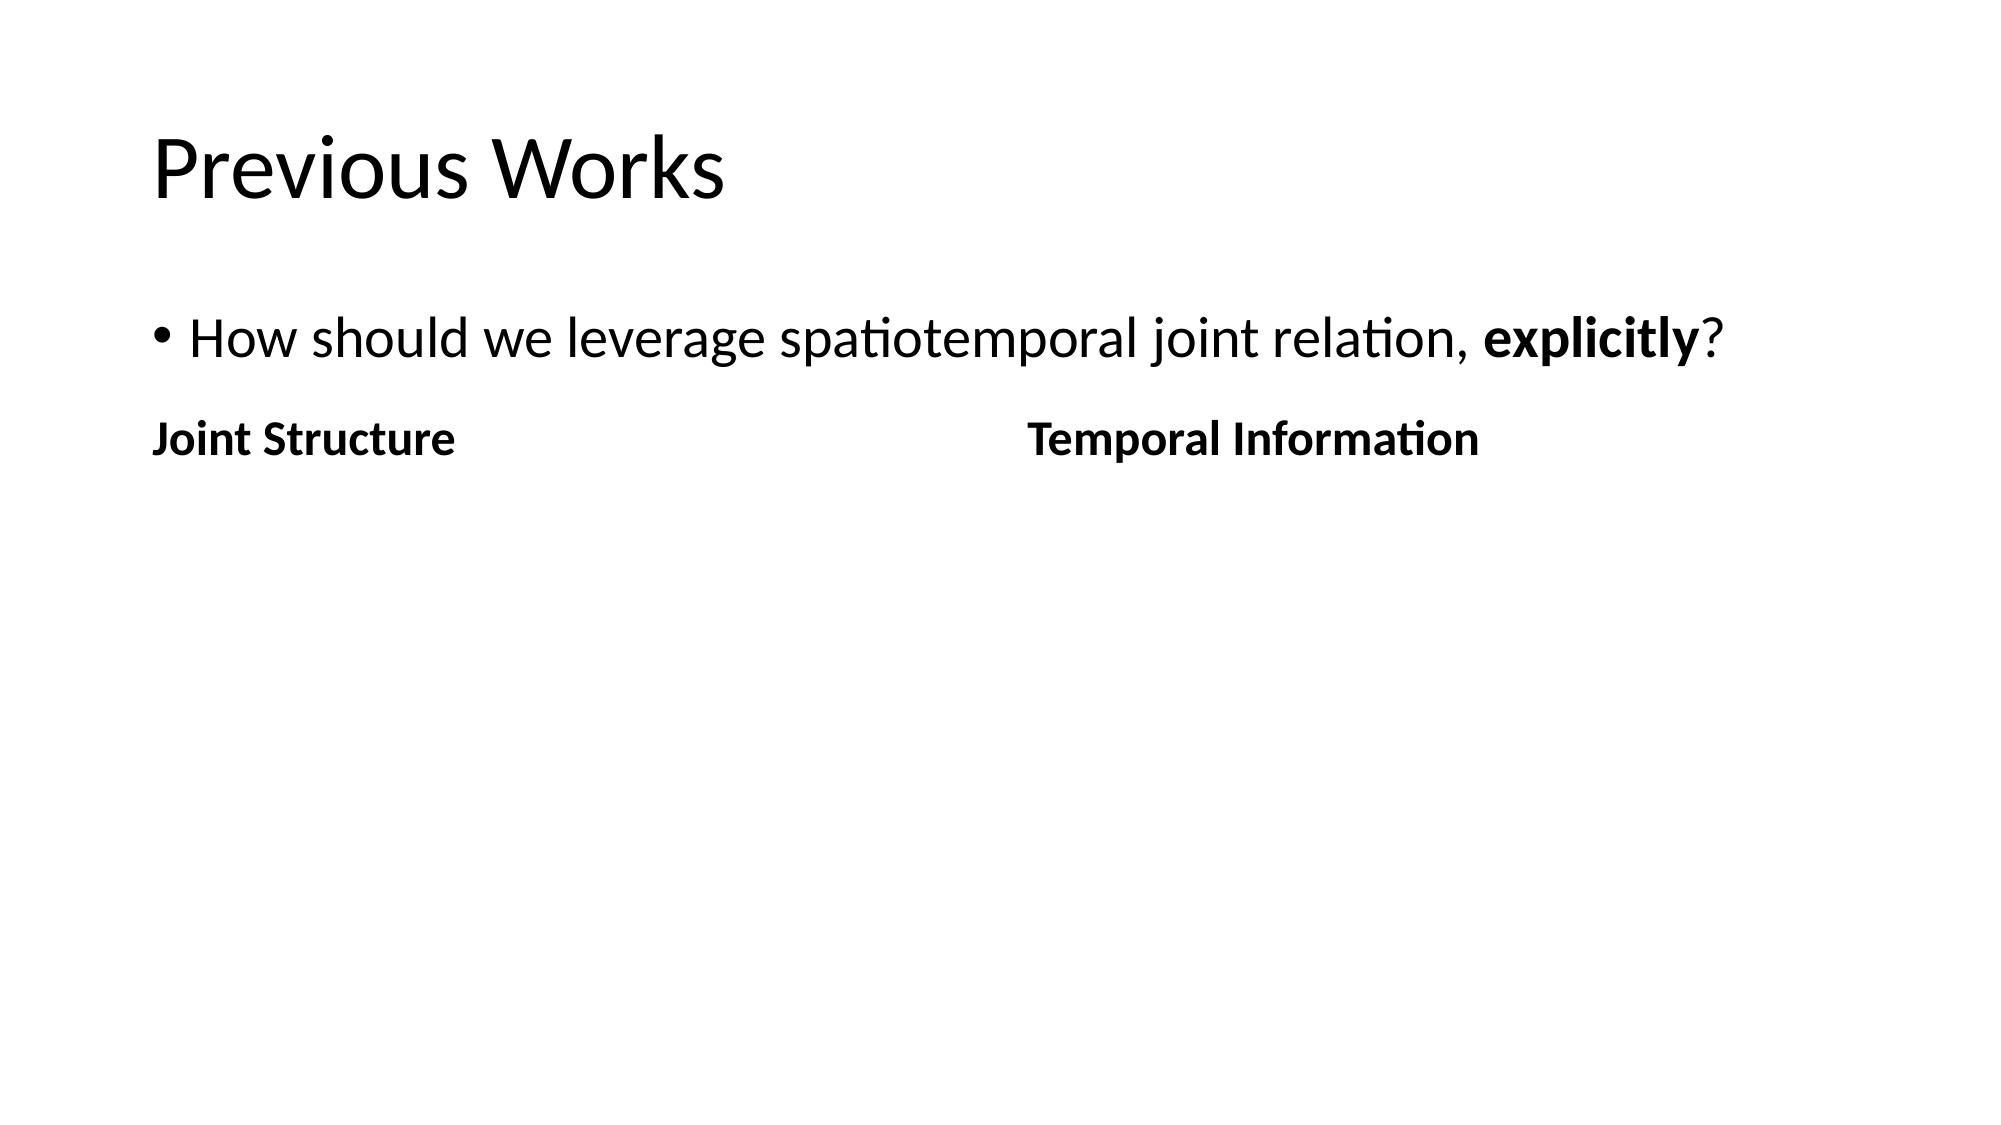

# Previous Works
How should we leverage spatiotemporal joint relation, explicitly?
Joint Structure
Temporal Information